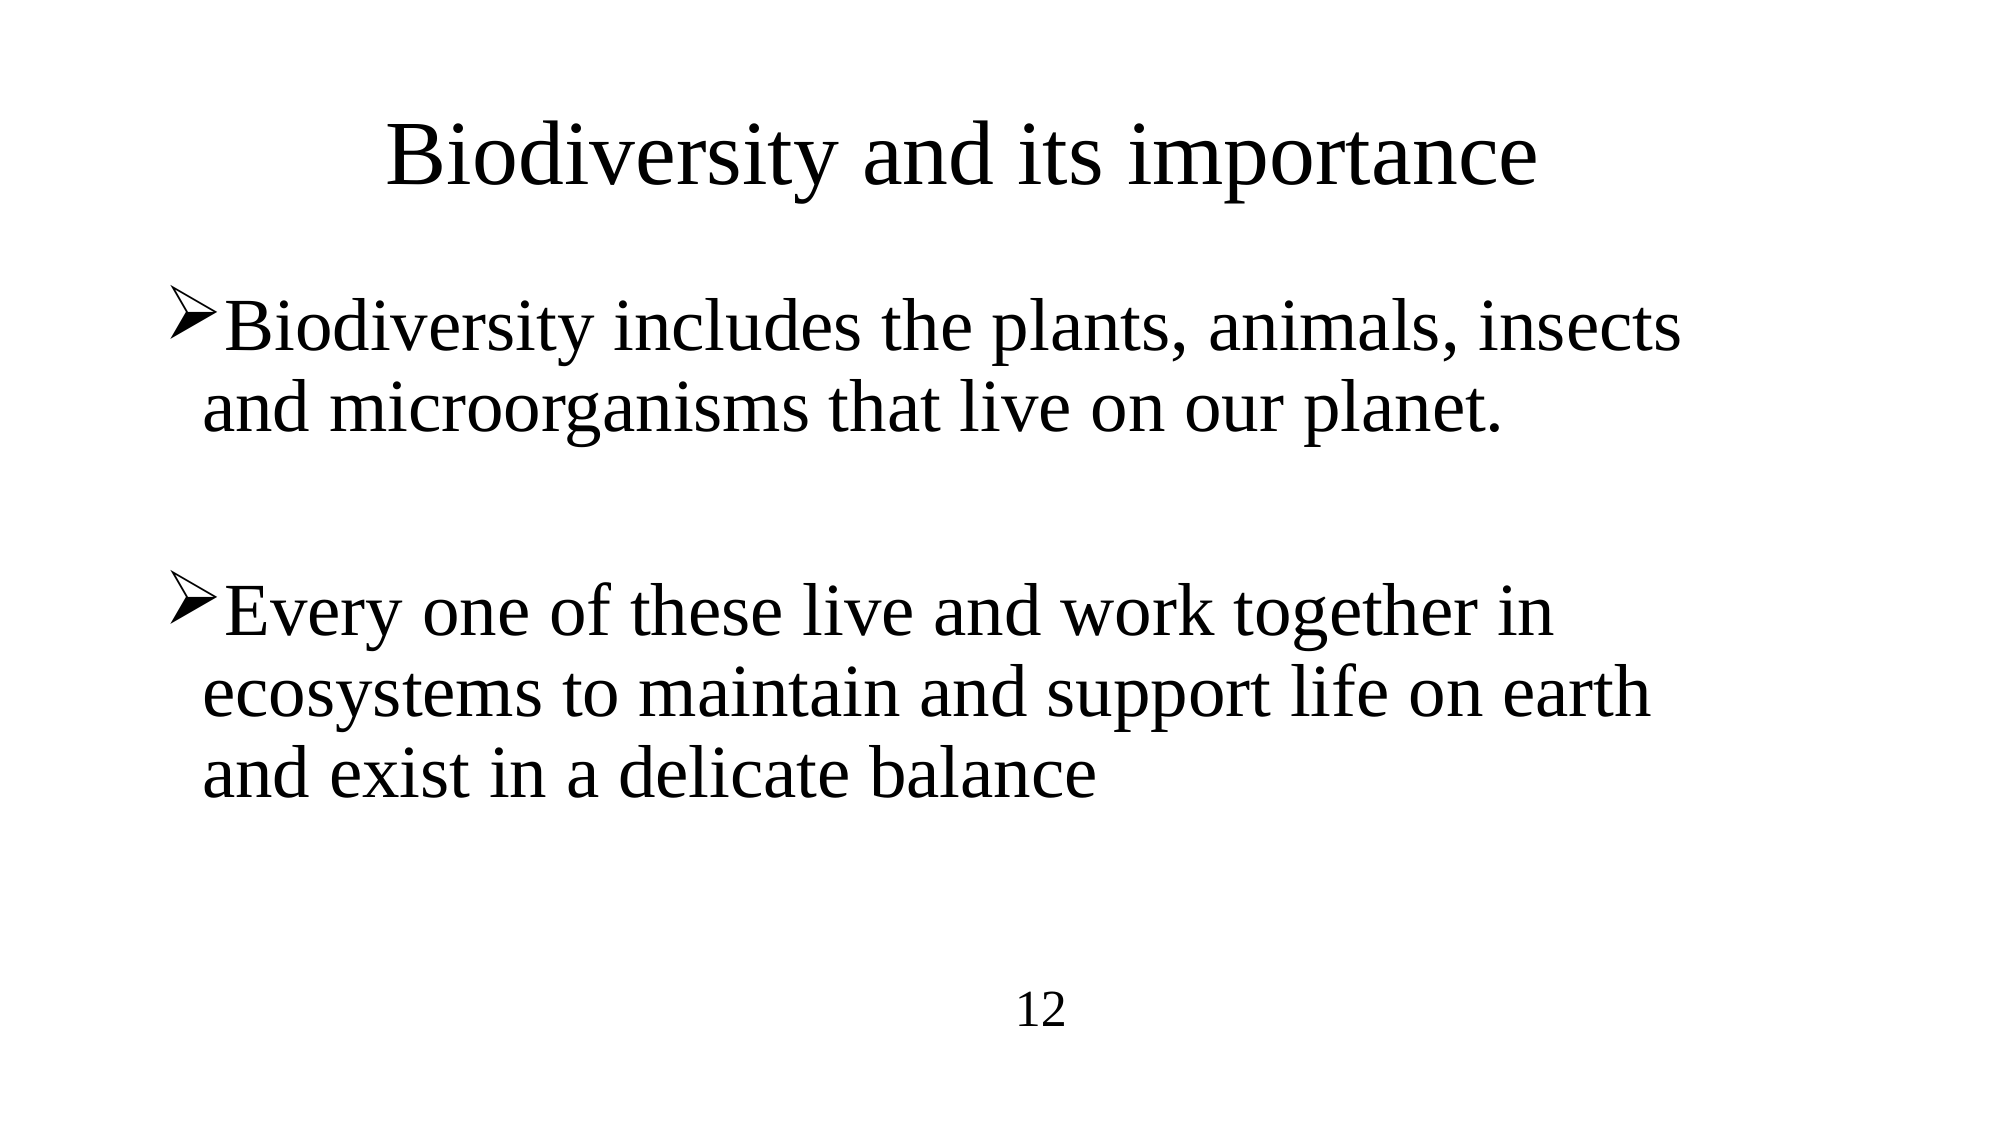

# Biodiversity and its importance

Biodiversity includes the plants, animals, insects and microorganisms that live on our planet.

Every one of these live and work together in ecosystems to maintain and support life on earth and exist in a delicate balance
12